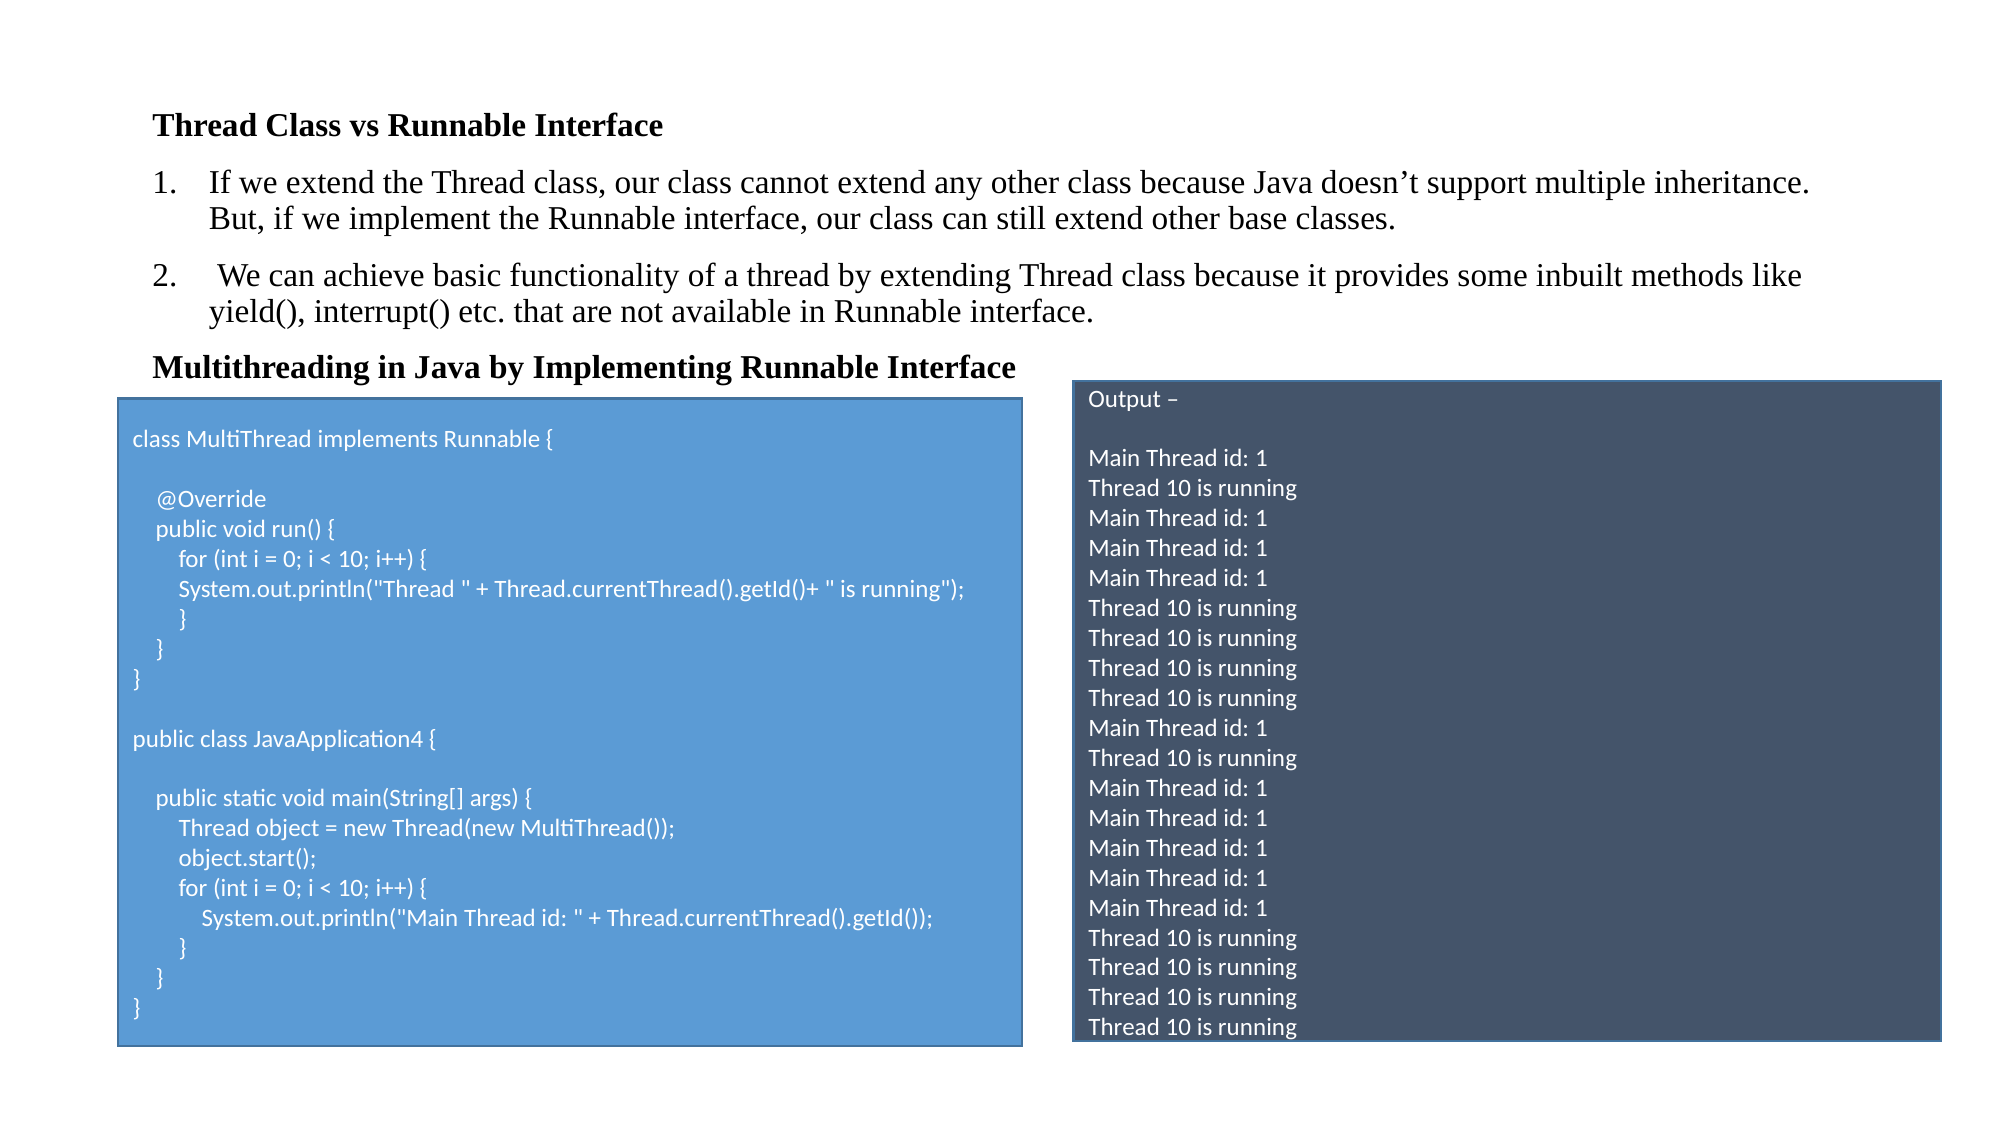

Thread Class vs Runnable Interface
If we extend the Thread class, our class cannot extend any other class because Java doesn’t support multiple inheritance. But, if we implement the Runnable interface, our class can still extend other base classes.
 We can achieve basic functionality of a thread by extending Thread class because it provides some inbuilt methods like yield(), interrupt() etc. that are not available in Runnable interface.
Multithreading in Java by Implementing Runnable Interface

Output –

Main Thread id: 1
Thread 10 is running
Main Thread id: 1
Main Thread id: 1
Main Thread id: 1
Thread 10 is running
Thread 10 is running
Thread 10 is running
Thread 10 is running
Main Thread id: 1
Thread 10 is running
Main Thread id: 1
Main Thread id: 1
Main Thread id: 1
Main Thread id: 1
Main Thread id: 1
Thread 10 is running
Thread 10 is running
Thread 10 is running
Thread 10 is running
class MultiThread implements Runnable {

    @Override
    public void run() {
        for (int i = 0; i < 10; i++) {
        System.out.println("Thread " + Thread.currentThread().getId()+ " is running");
        }
    }
}

public class JavaApplication4 {

    public static void main(String[] args) {
        Thread object = new Thread(new MultiThread());
        object.start();
        for (int i = 0; i < 10; i++) {
            System.out.println("Main Thread id: " + Thread.currentThread().getId());
        }
    }
}